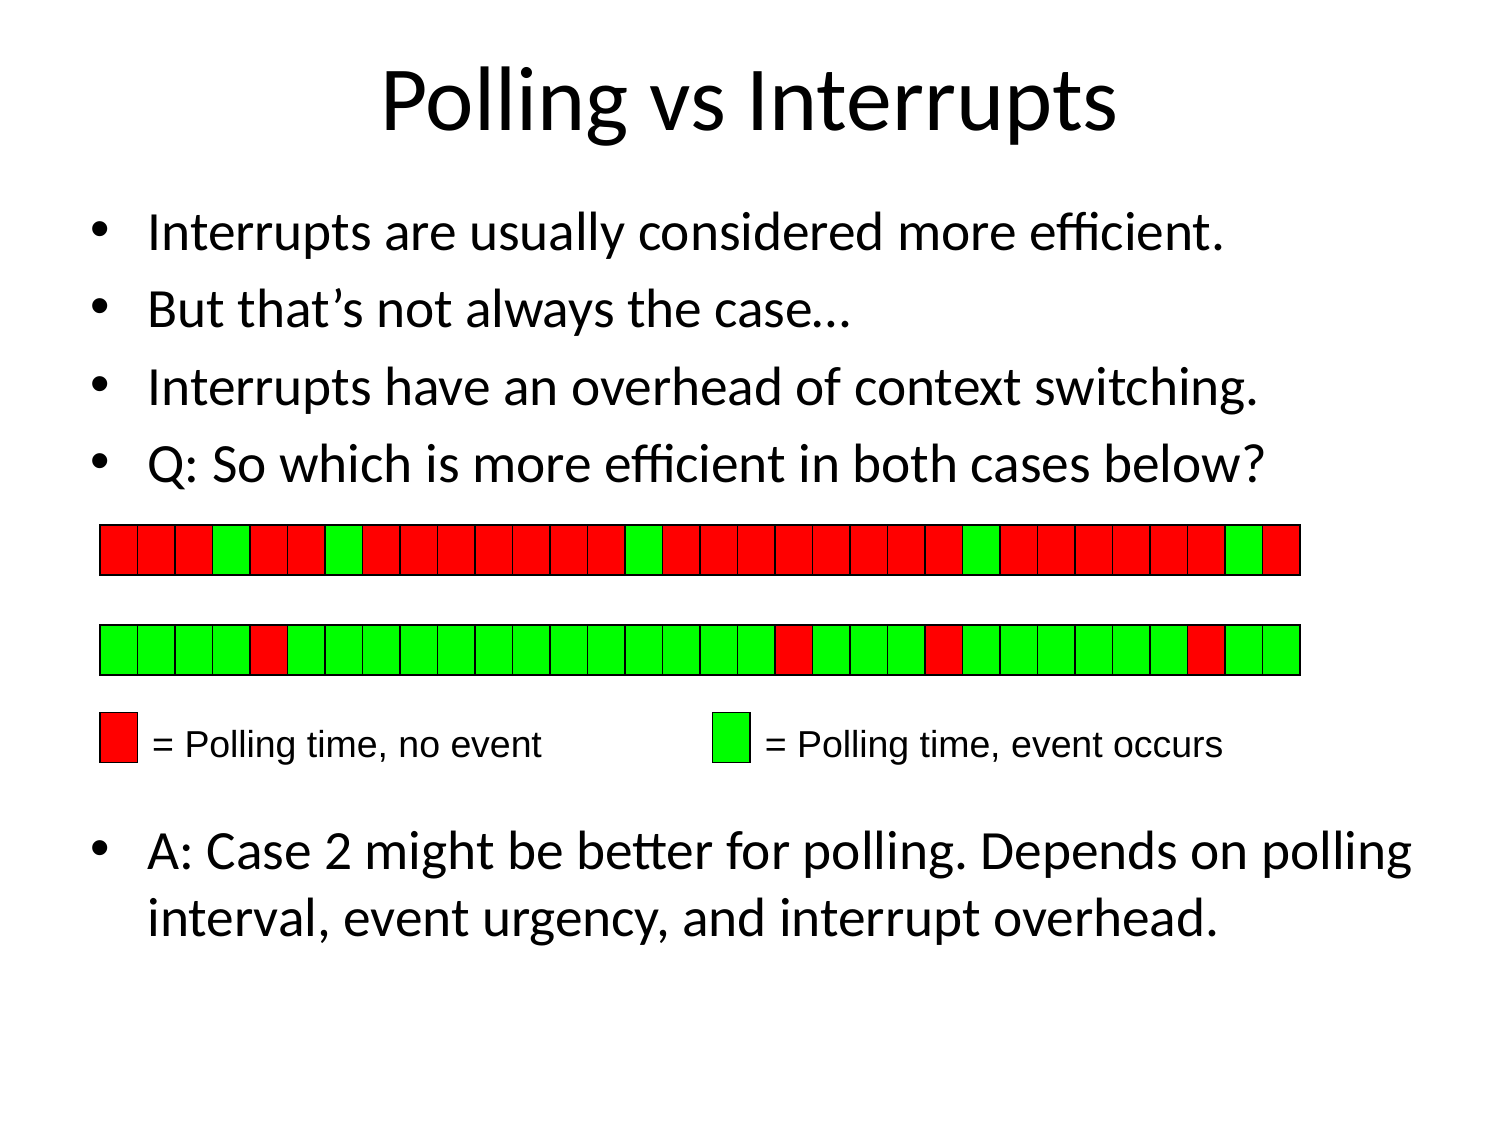

# Polling vs Interrupts
Interrupts are usually considered more efficient.
But that’s not always the case…
Interrupts have an overhead of context switching.
Q: So which is more efficient in both cases below?

A: Case 2 might be better for polling. Depends on polling interval, event urgency, and interrupt overhead.

= Polling time, no event

= Polling time, event occurs